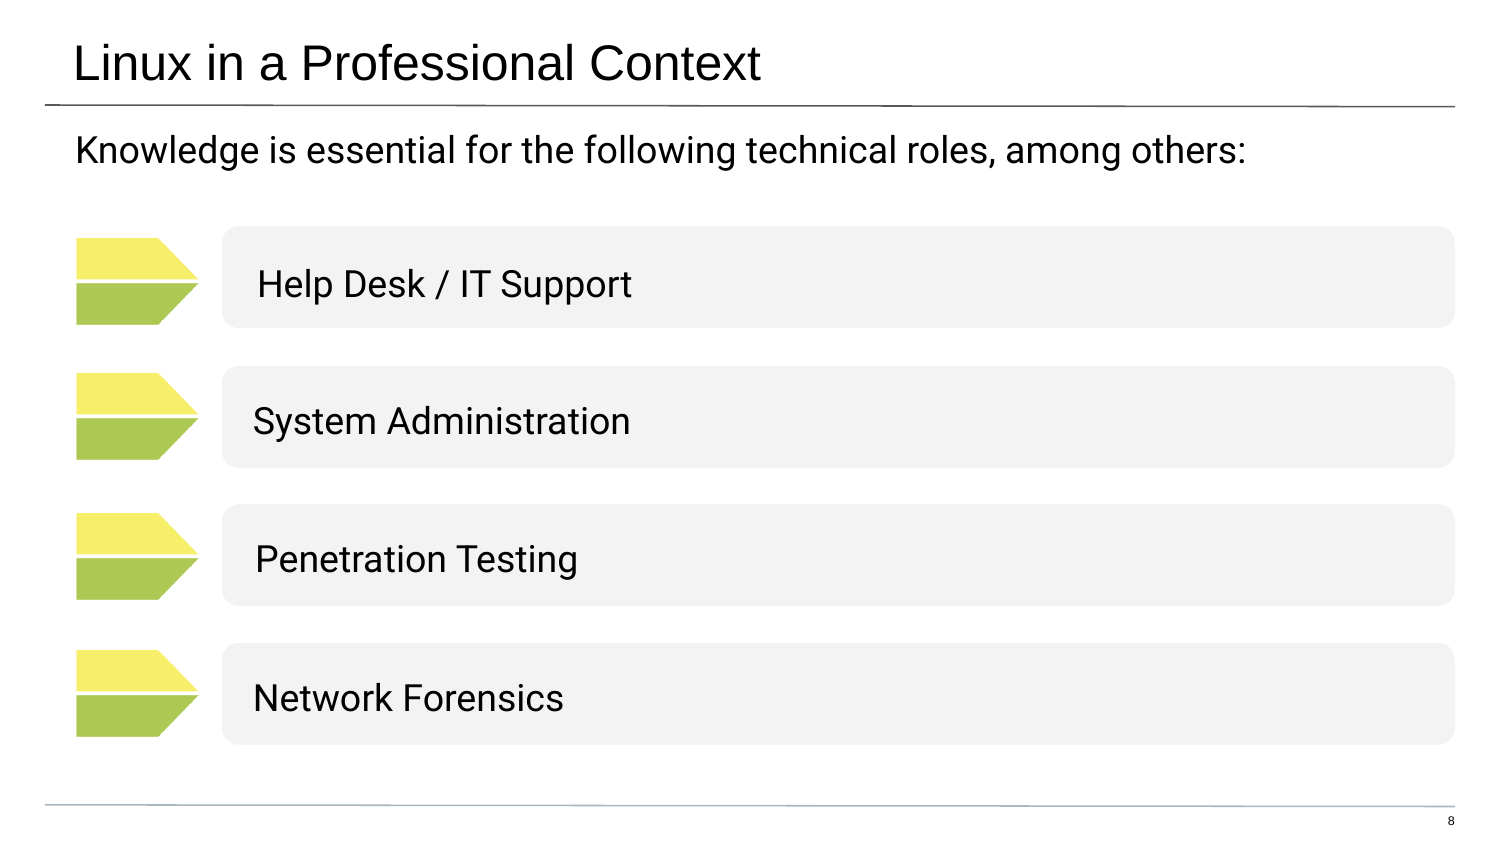

# Linux in a Professional Context
Knowledge is essential for the following technical roles, among others:
Help Desk / IT Support
System Administration
Penetration Testing
Network Forensics

8